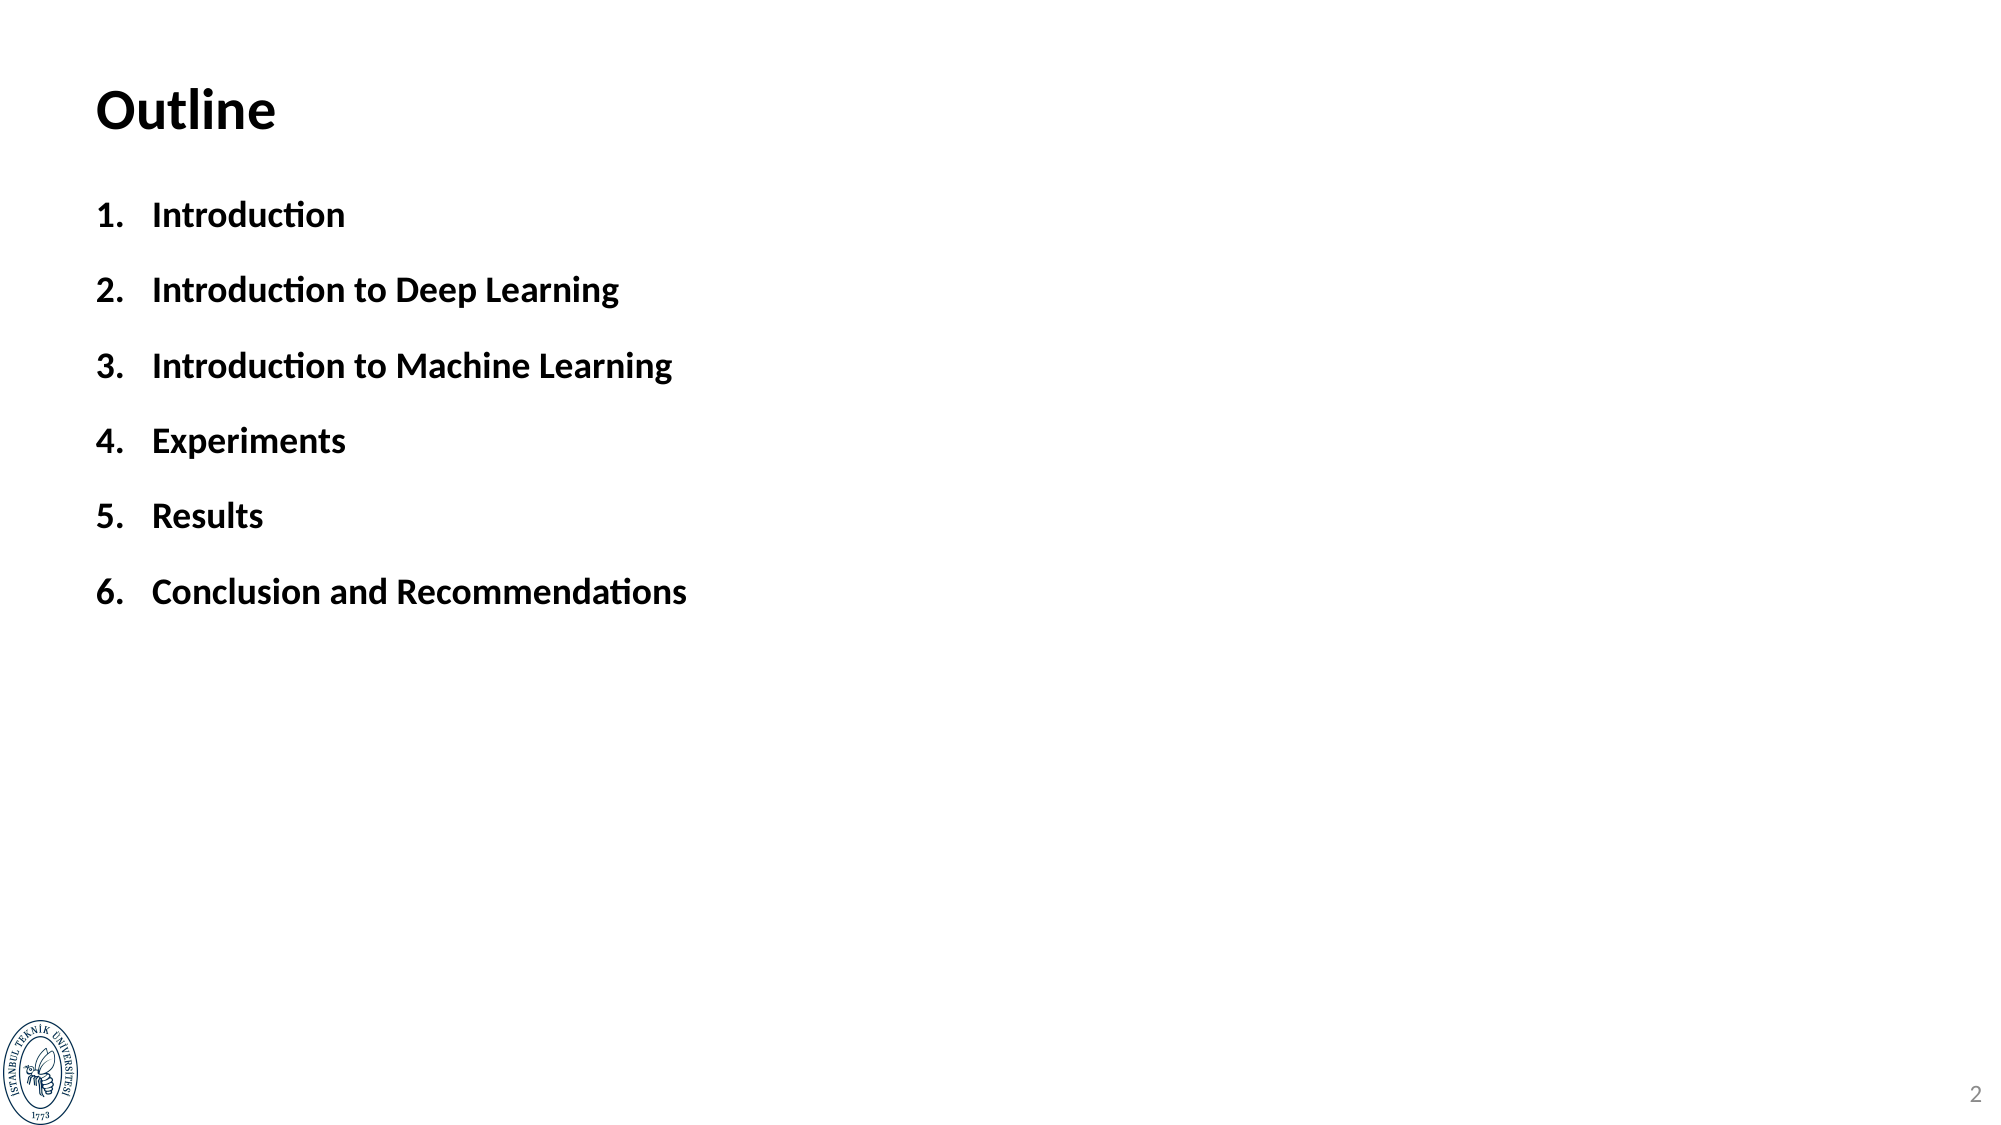

Outline
| Introduction Introduction to Deep Learning Introduction to Machine Learning Experiments Results Conclusion and Recommendations |
| --- |
2